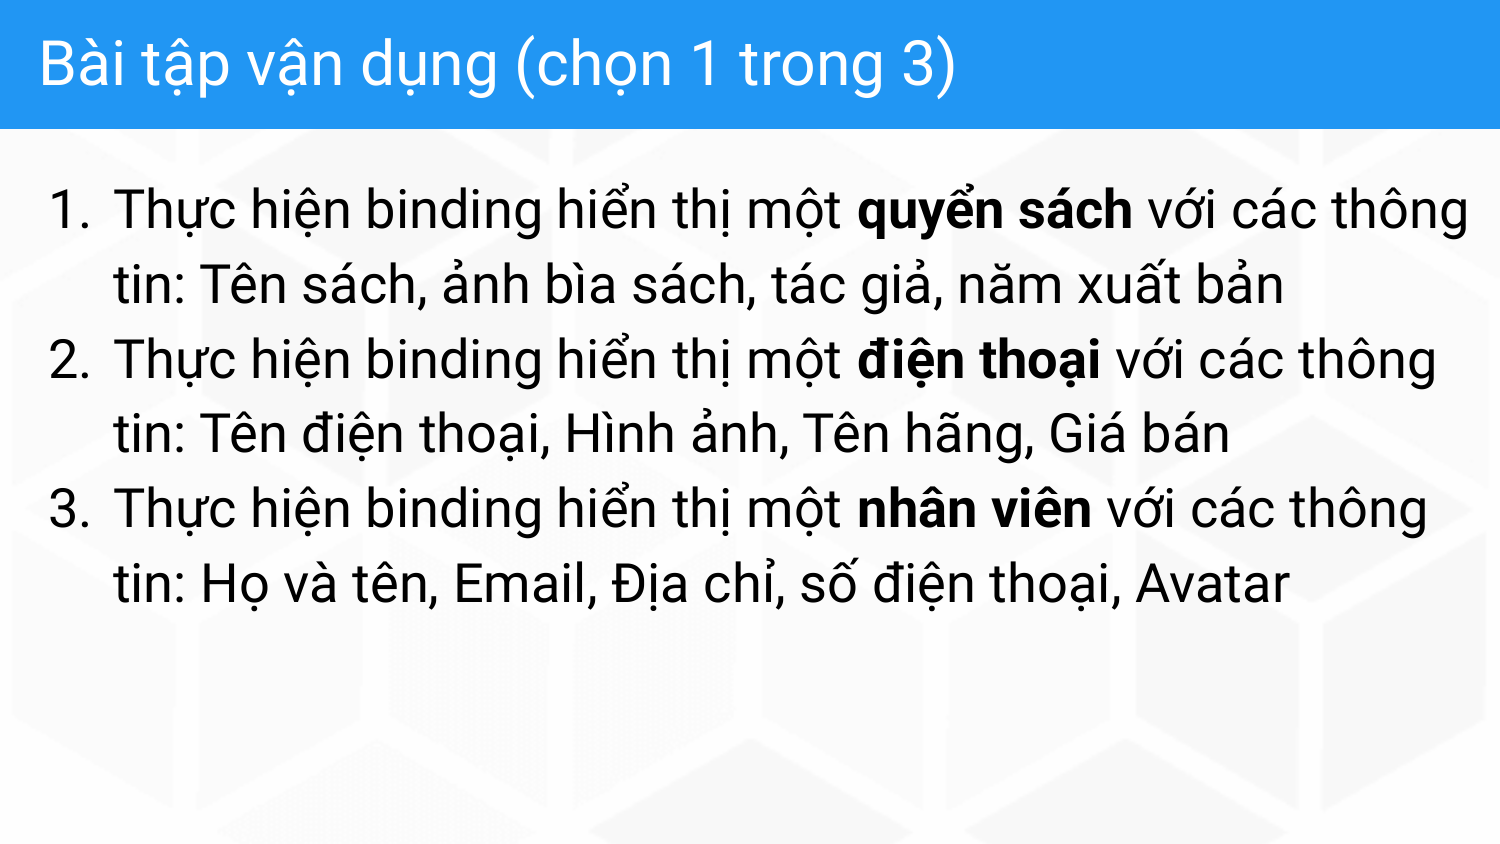

# Bài tập vận dụng (chọn 1 trong 3)
Thực hiện binding hiển thị một quyển sách với các thông tin: Tên sách, ảnh bìa sách, tác giả, năm xuất bản
Thực hiện binding hiển thị một điện thoại với các thông tin: Tên điện thoại, Hình ảnh, Tên hãng, Giá bán
Thực hiện binding hiển thị một nhân viên với các thông tin: Họ và tên, Email, Địa chỉ, số điện thoại, Avatar